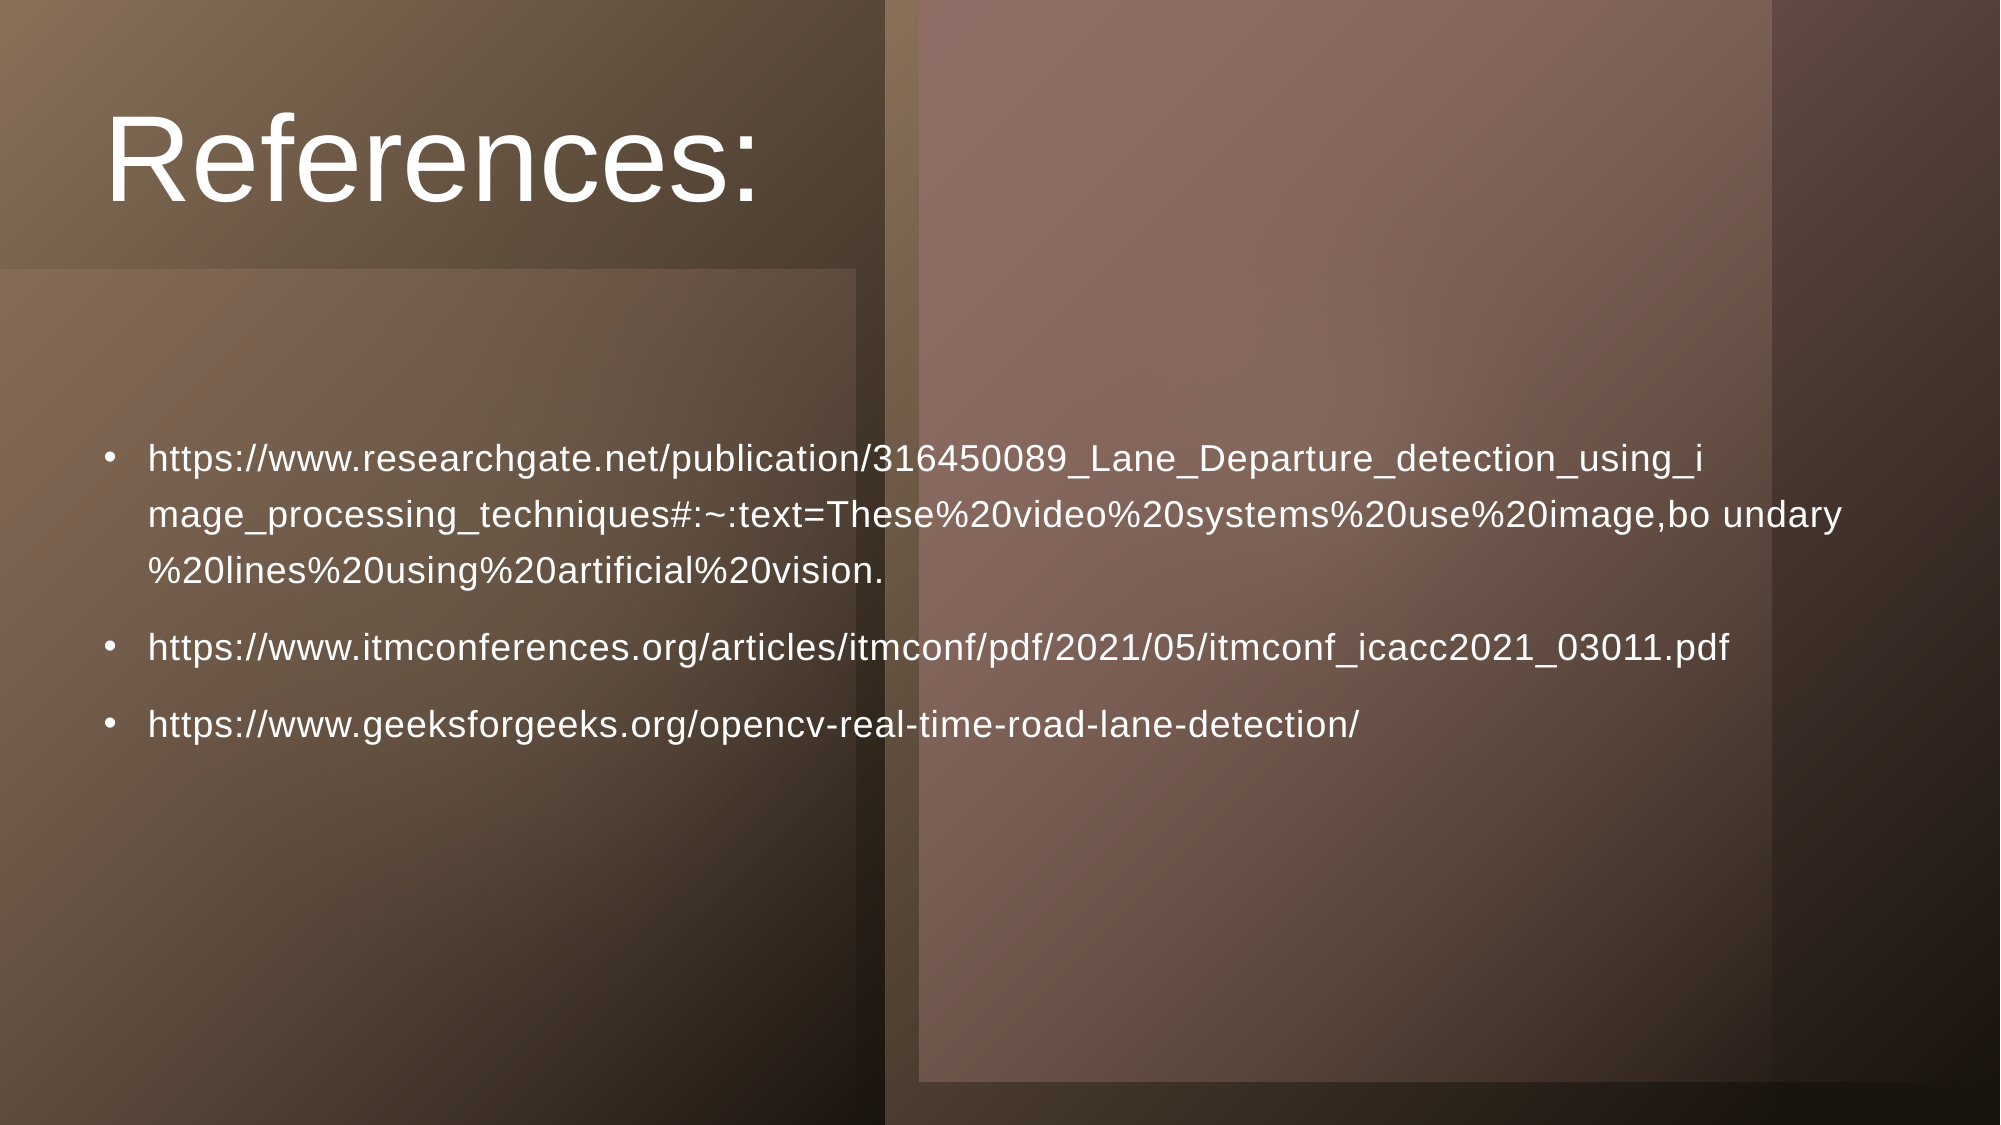

# References:
https://www.researchgate.net/publication/316450089_Lane_Departure_detection_using_i mage_processing_techniques#:~:text=These%20video%20systems%20use%20image,bo undary%20lines%20using%20artificial%20vision.
https://www.itmconferences.org/articles/itmconf/pdf/2021/05/itmconf_icacc2021_03011.pdf
https://www.geeksforgeeks.org/opencv-real-time-road-lane-detection/